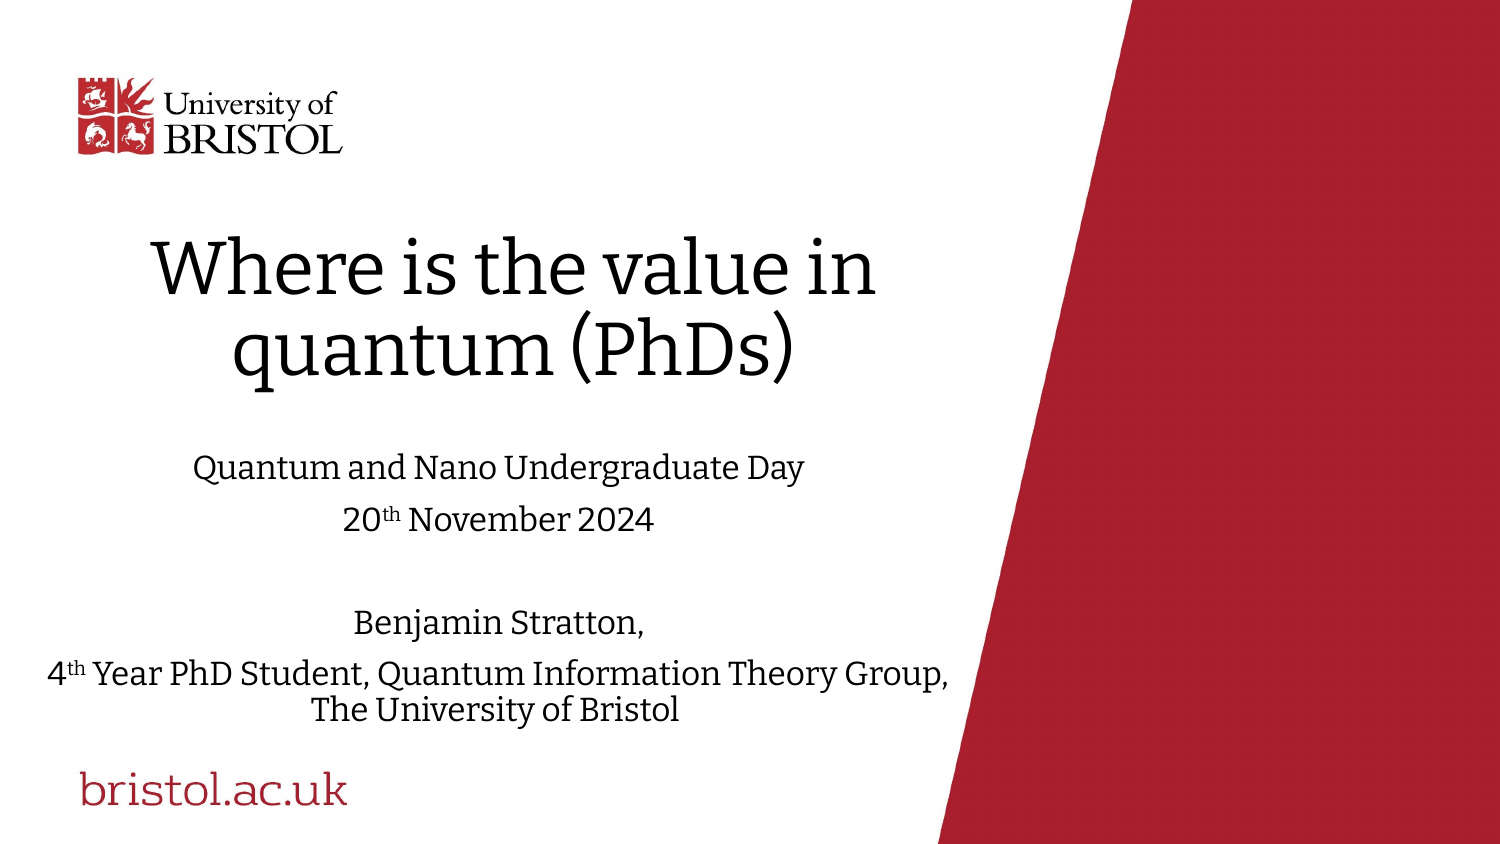

# Where is the value in quantum (PhDs)

Quantum and Nano Undergraduate Day
20th November 2024

Benjamin Stratton,
4th Year PhD Student, Quantum Information Theory Group, The University of Bristol